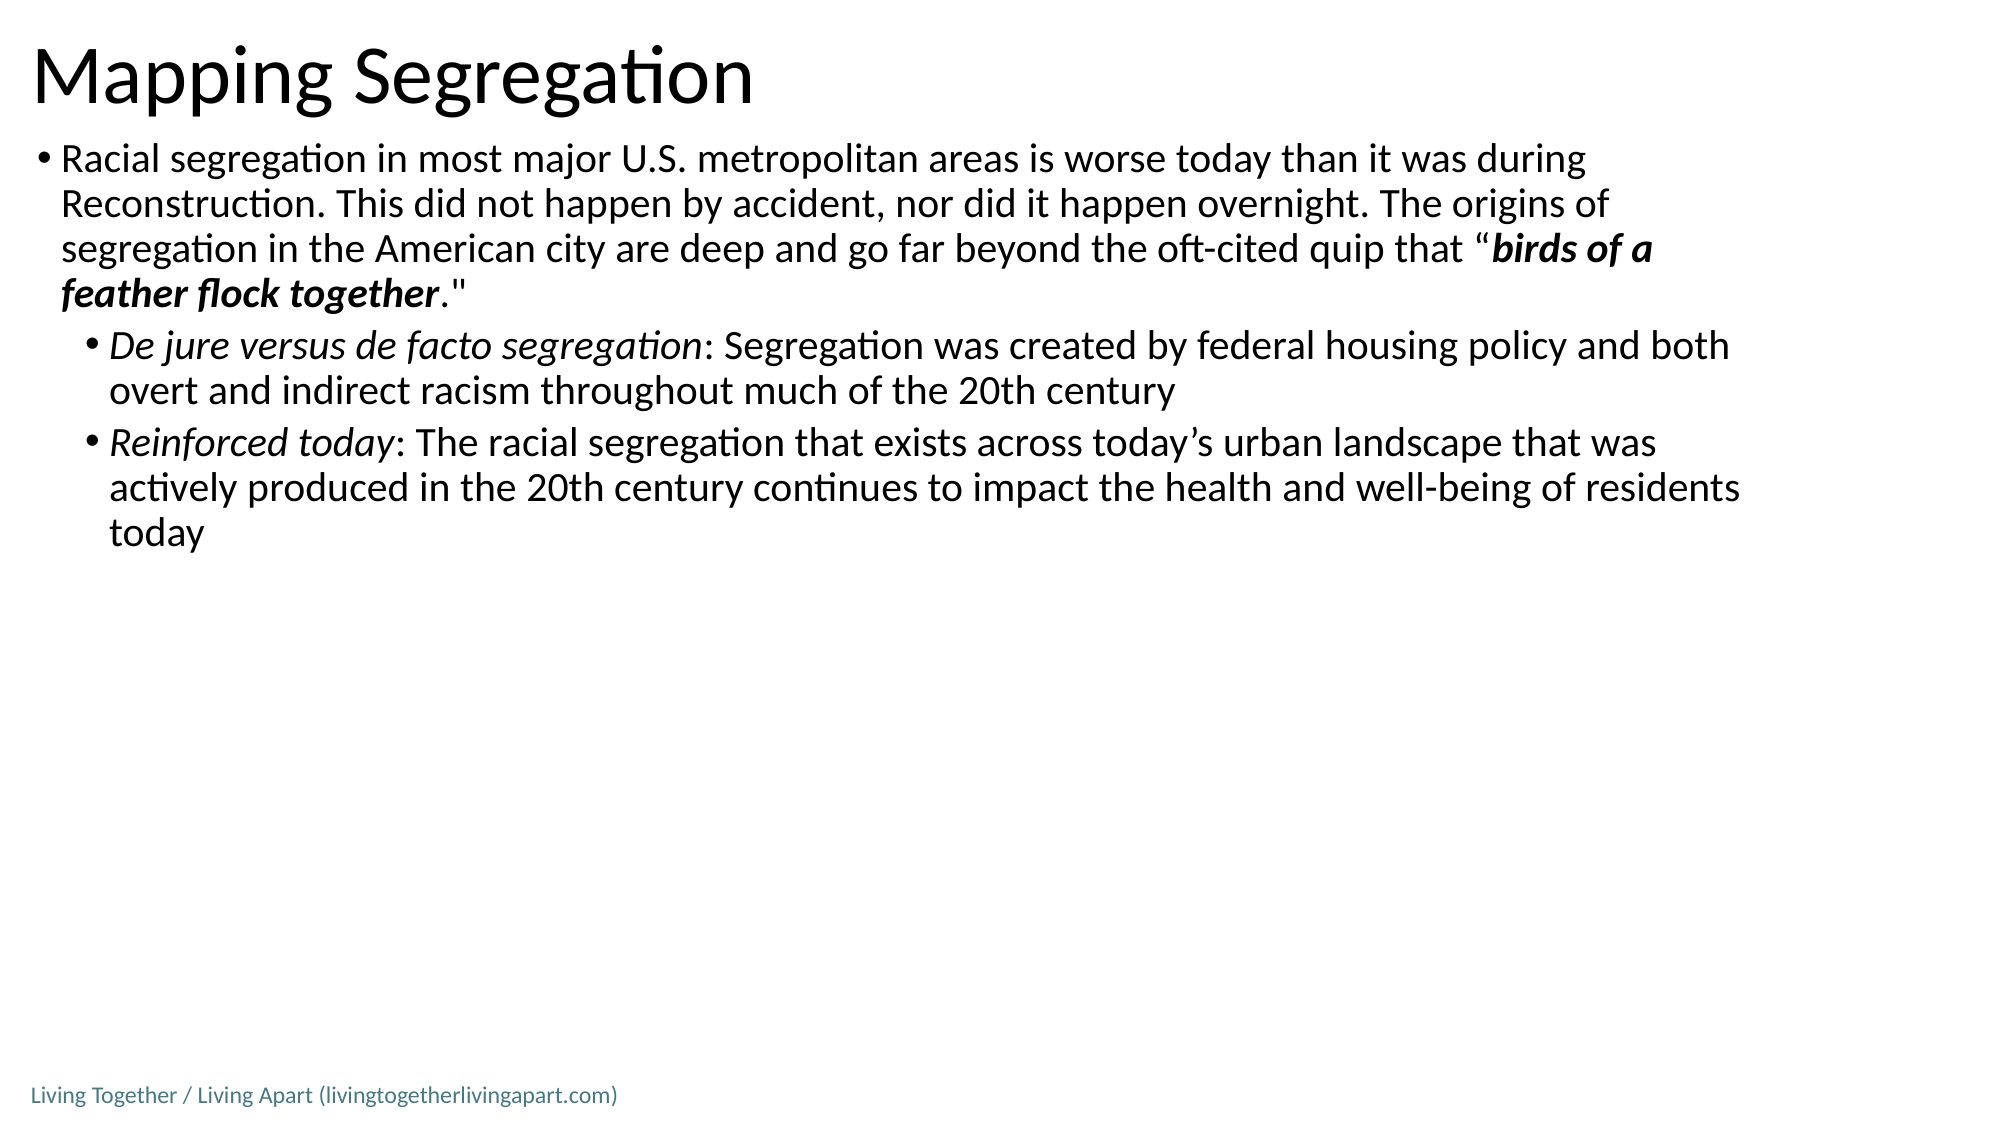

Mapping Segregation
Racial segregation in most major U.S. metropolitan areas is worse today than it was during Reconstruction. This did not happen by accident, nor did it happen overnight. The origins of segregation in the American city are deep and go far beyond the oft-cited quip that “birds of a feather flock together."
De jure versus de facto segregation: Segregation was created by federal housing policy and both overt and indirect racism throughout much of the 20th century
Reinforced today: The racial segregation that exists across today’s urban landscape that was actively produced in the 20th century continues to impact the health and well-being of residents today

Living Together / Living Apart (livingtogetherlivingapart.com)